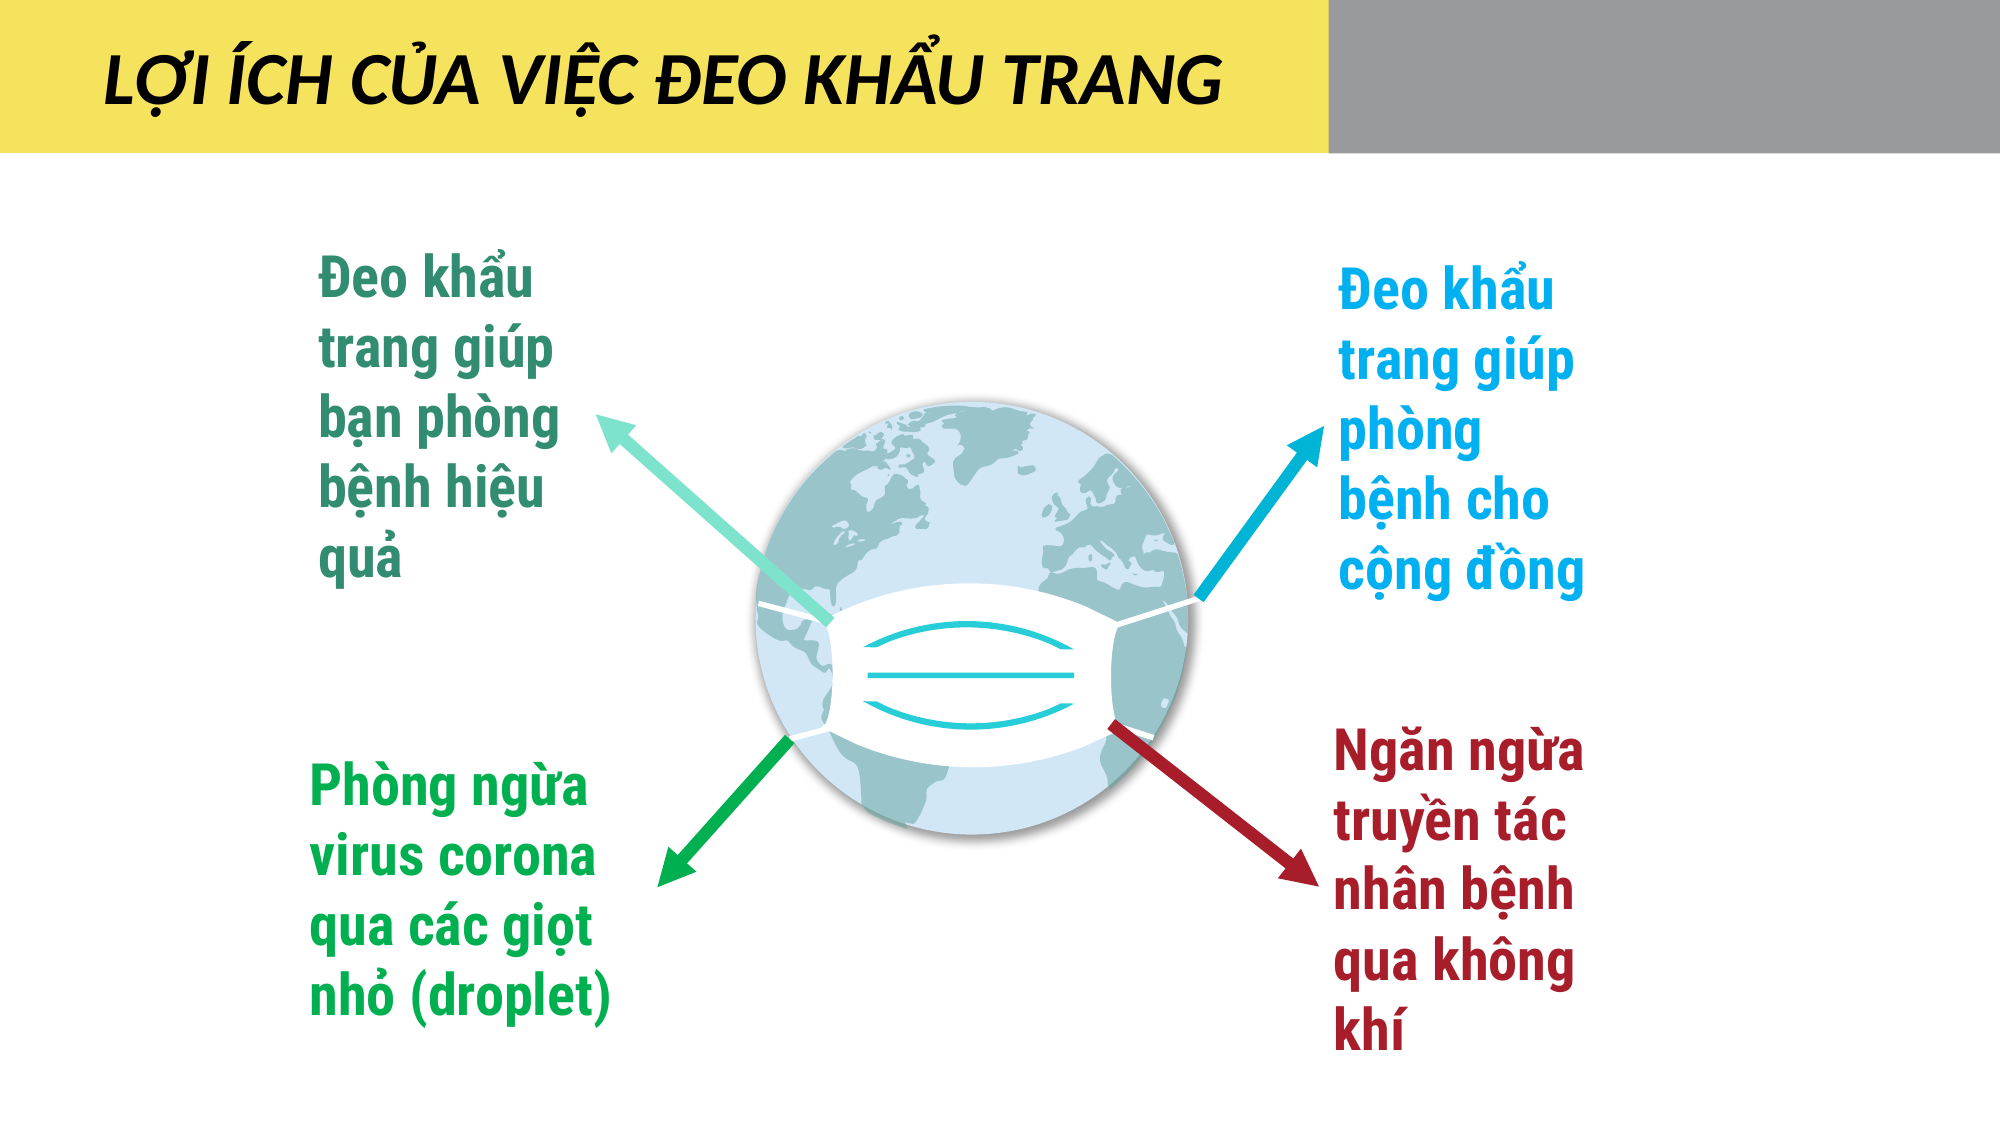

LỢI ÍCH CỦA VIỆC ĐEO KHẨU TRANG
Đeo khẩu trang giúp bạn phòng bệnh hiệu quả
Đeo khẩu trang giúp phòng bệnh cho cộng đồng

Ngăn ngừa truyền tác nhân bệnh qua không khí
Phòng ngừa virus corona qua các giọt nhỏ (droplet)